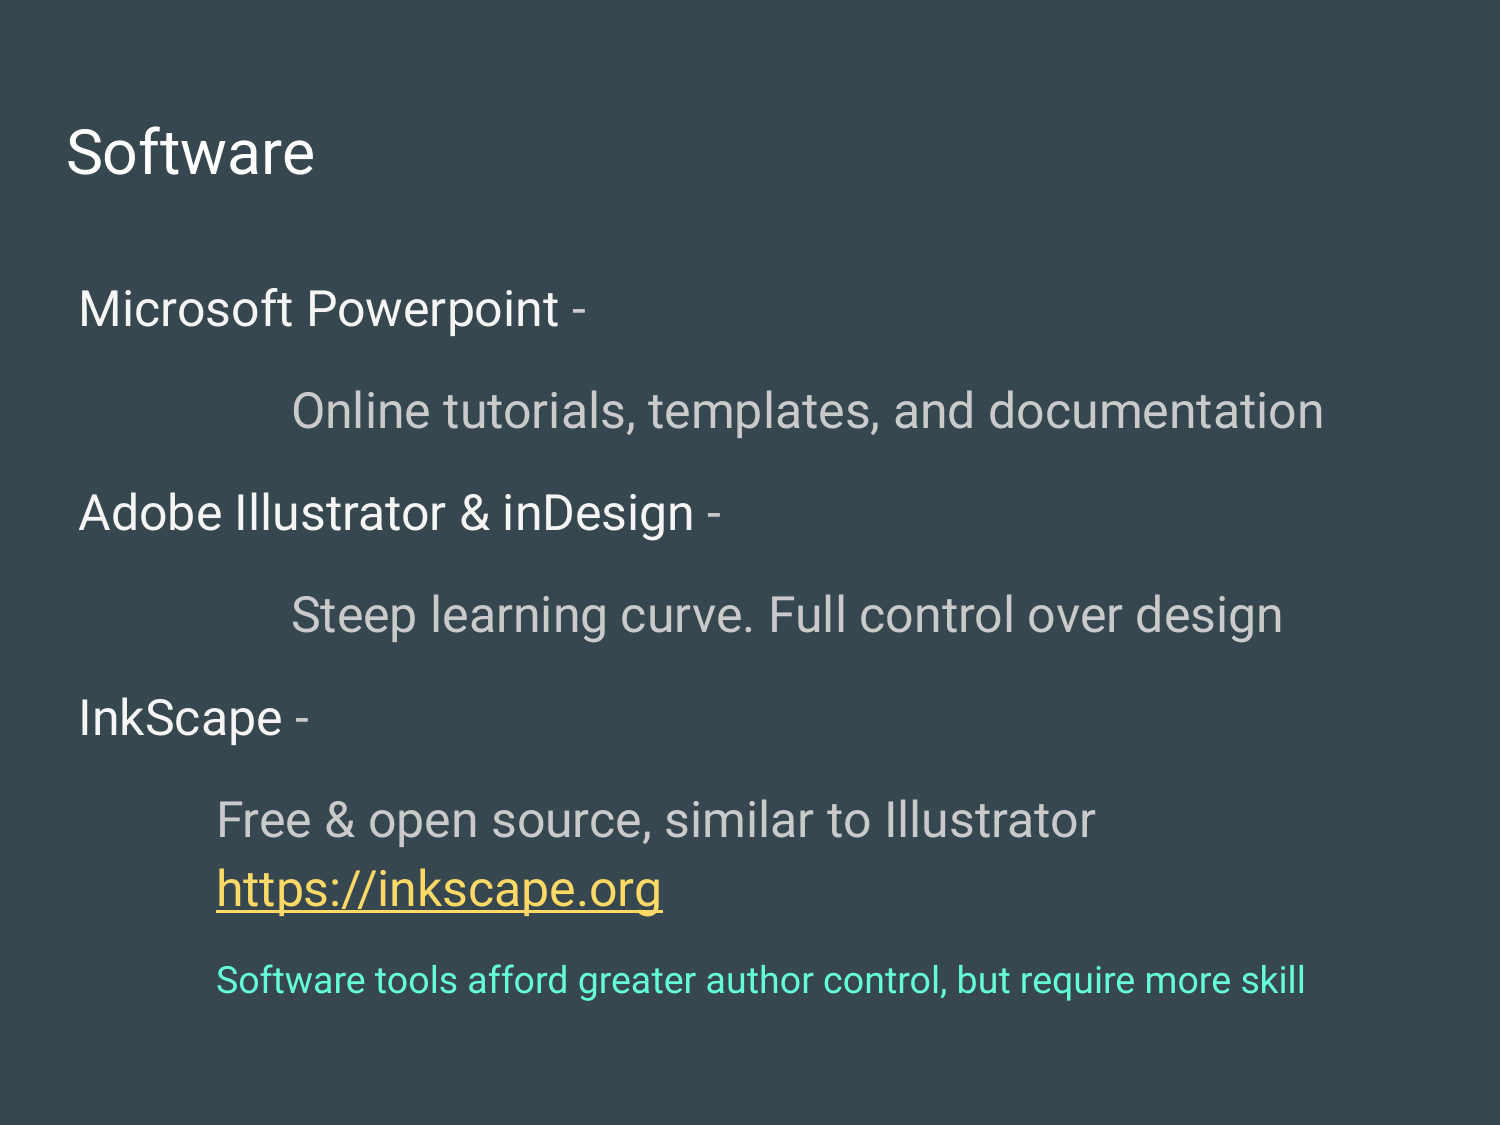

# Software
Microsoft Powerpoint -
	Online tutorials, templates, and documentation
Adobe Illustrator & inDesign -
	Steep learning curve. Full control over design
InkScape -
Free & open source, similar to Illustrator https://inkscape.org
Software tools afford greater author control, but require more skill